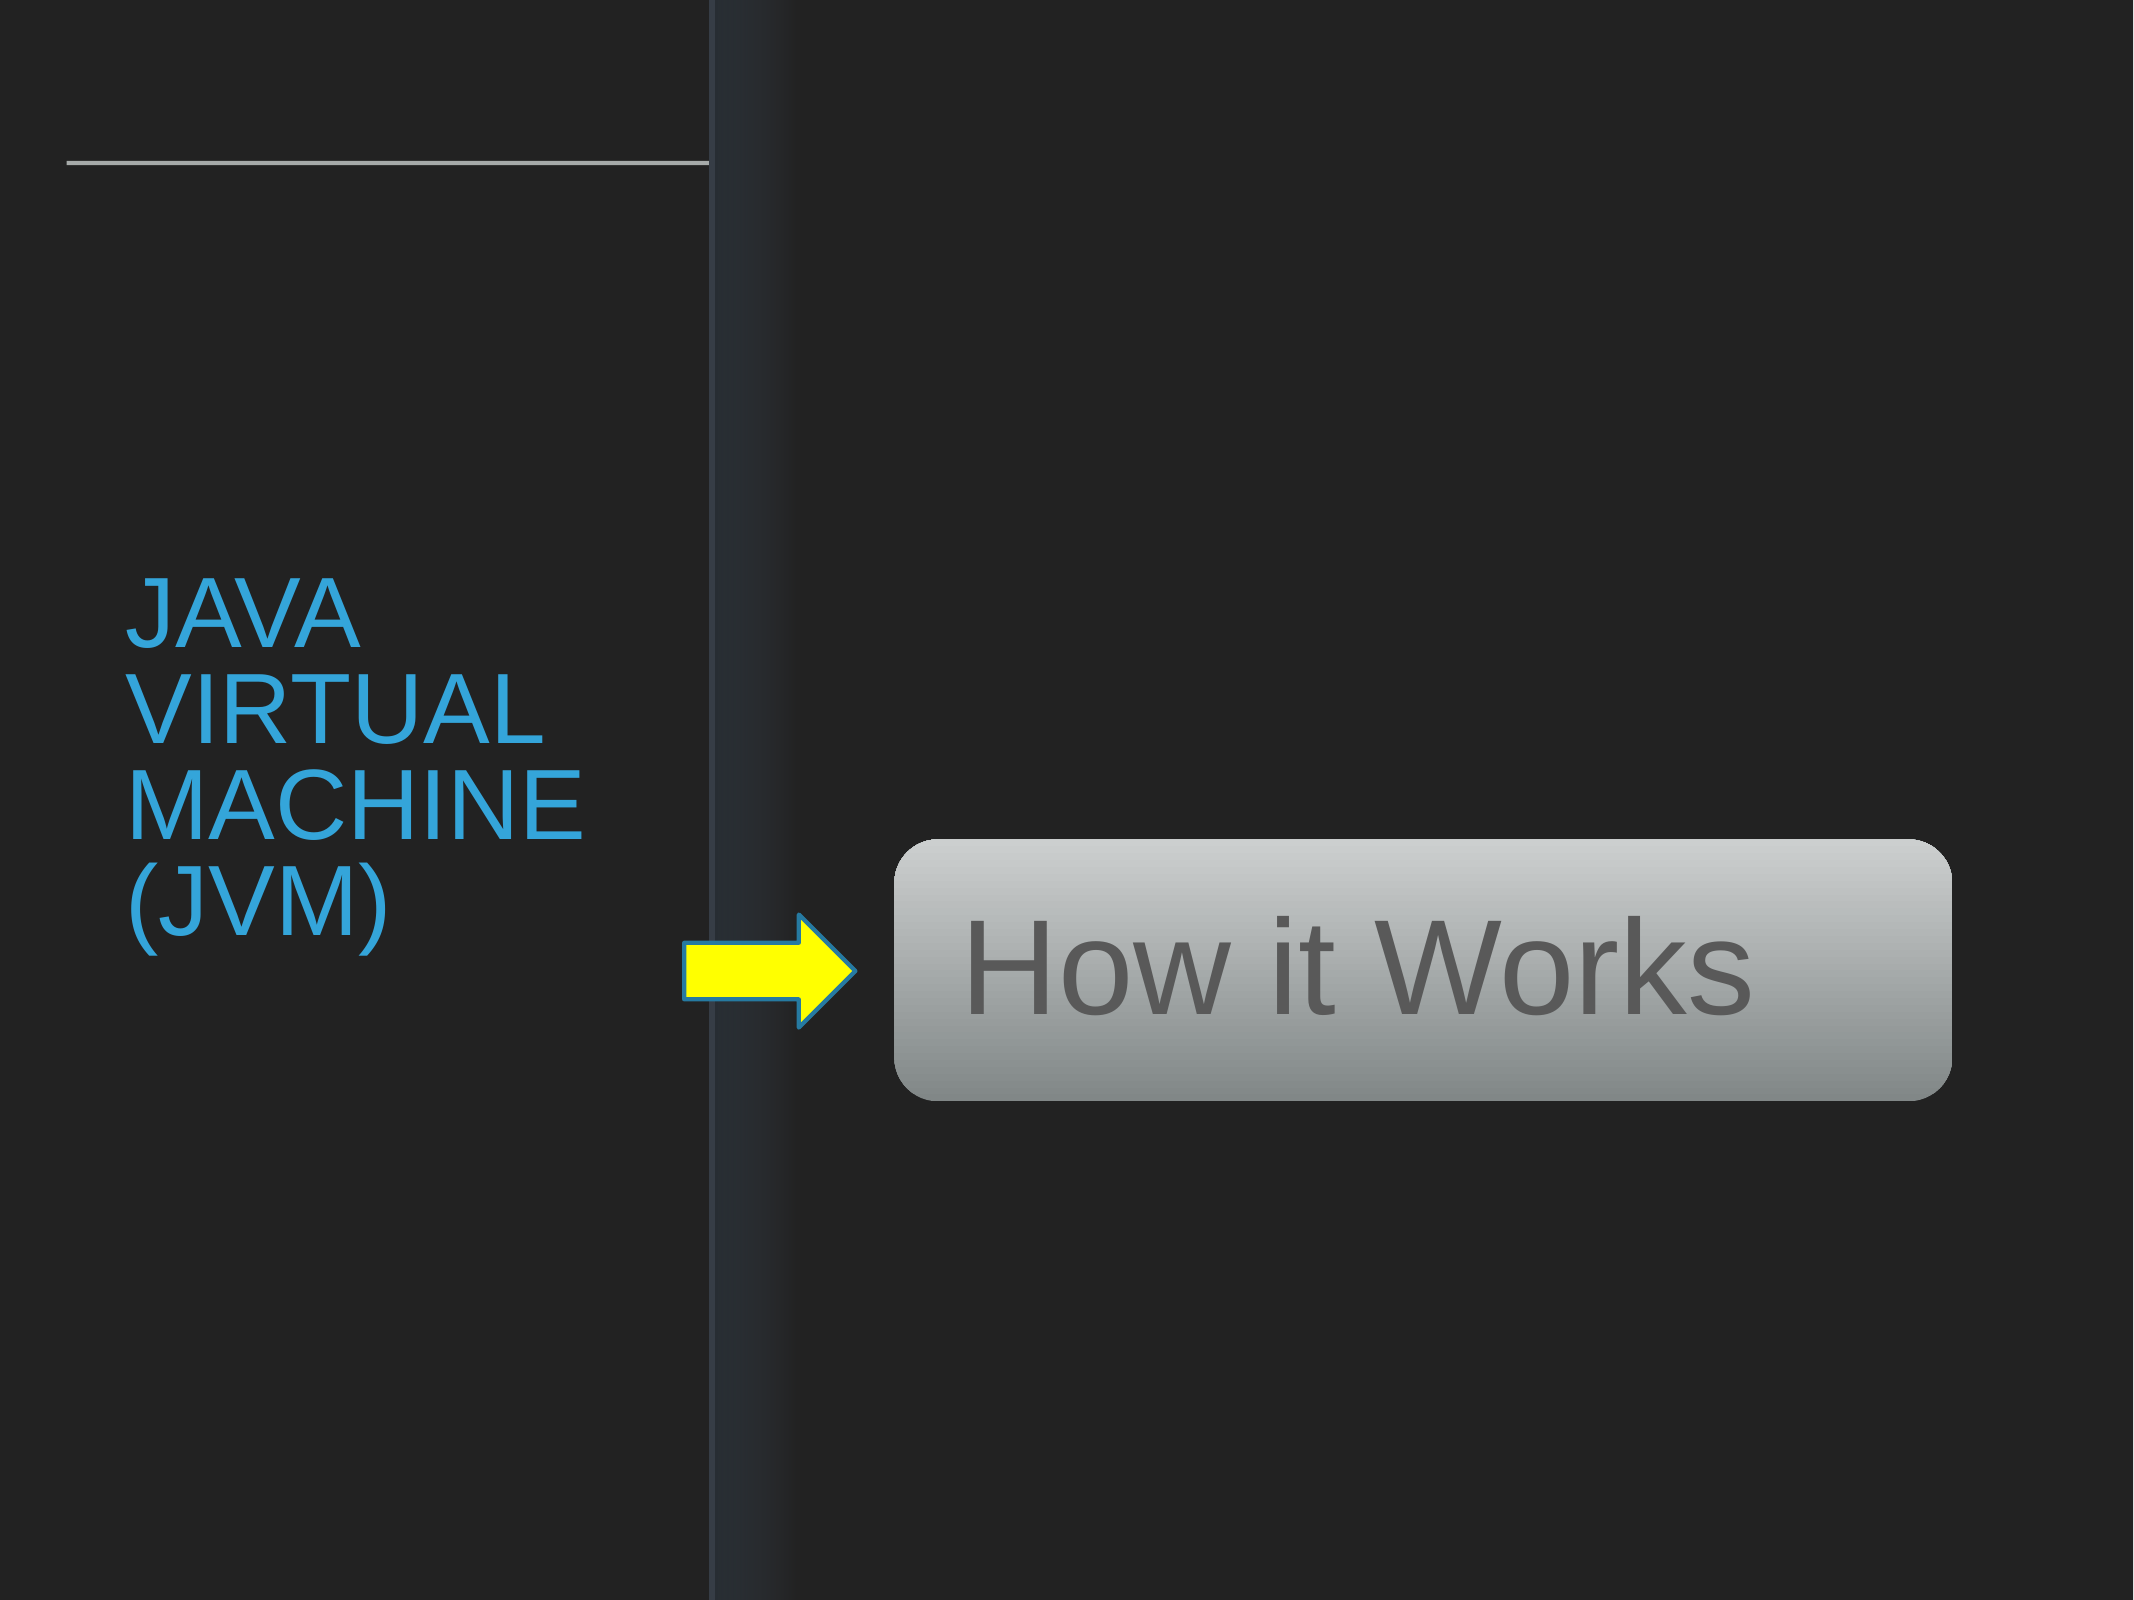

# Java Virtual MAchine (jvm)
How it Works